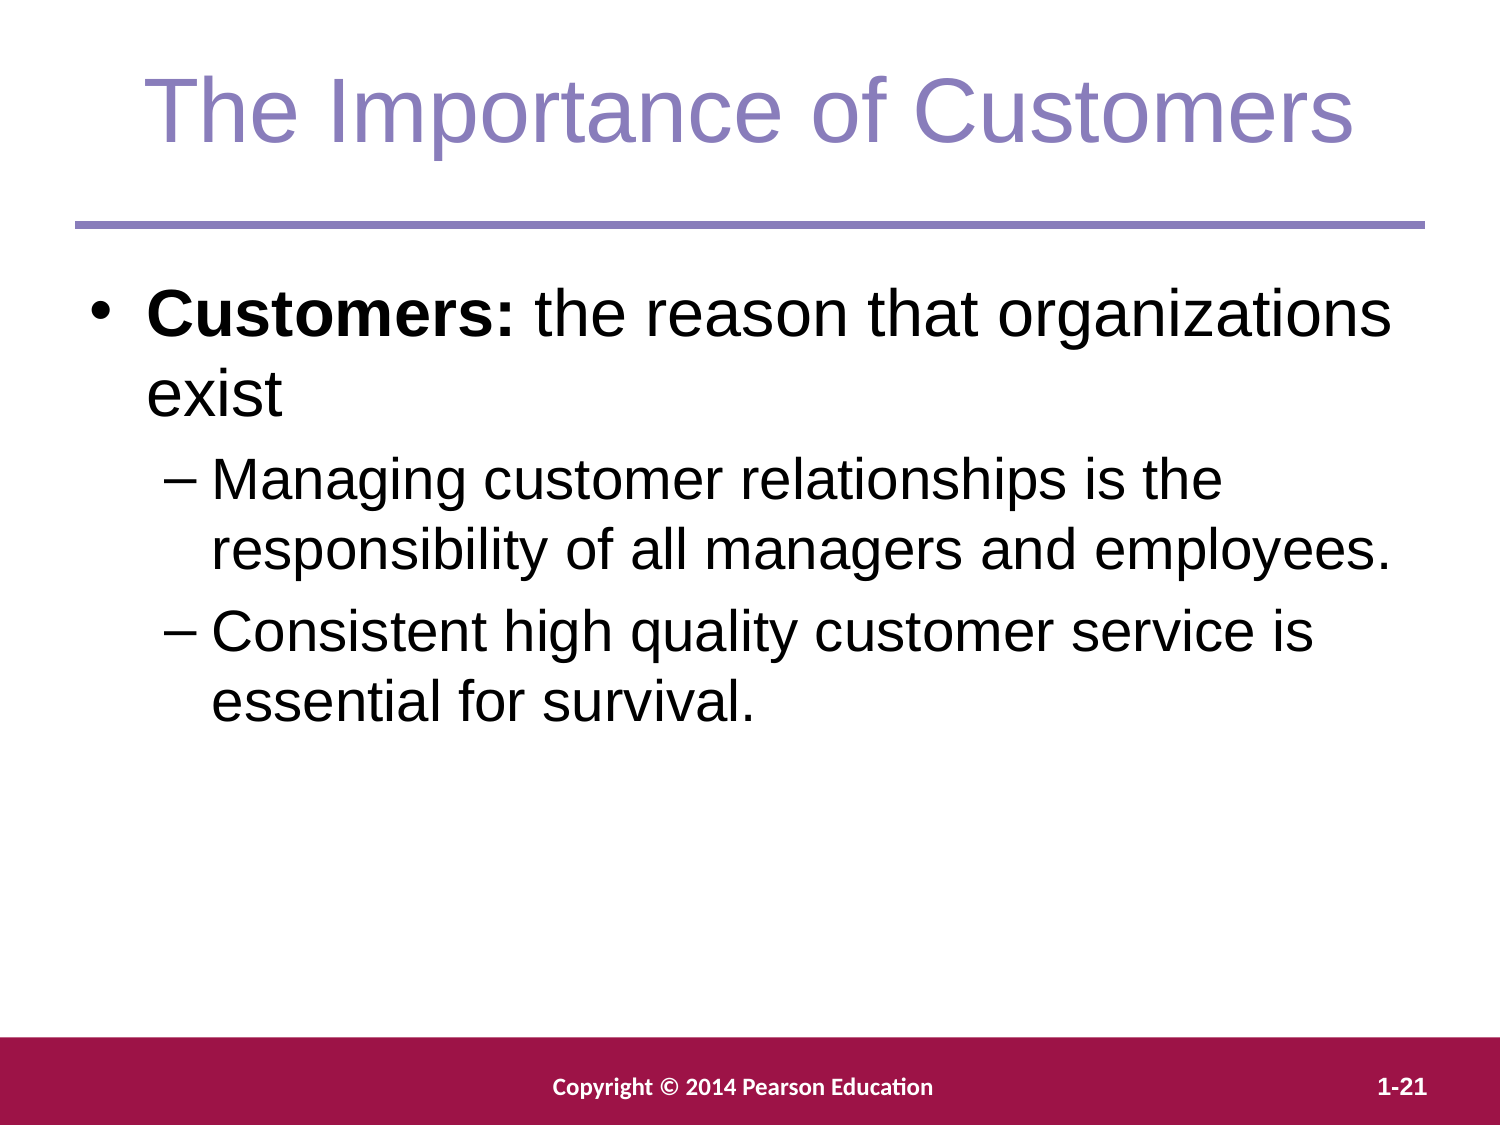

The Importance of Customers
Customers: the reason that organizations exist
Managing customer relationships is the responsibility of all managers and employees.
Consistent high quality customer service is essential for survival.